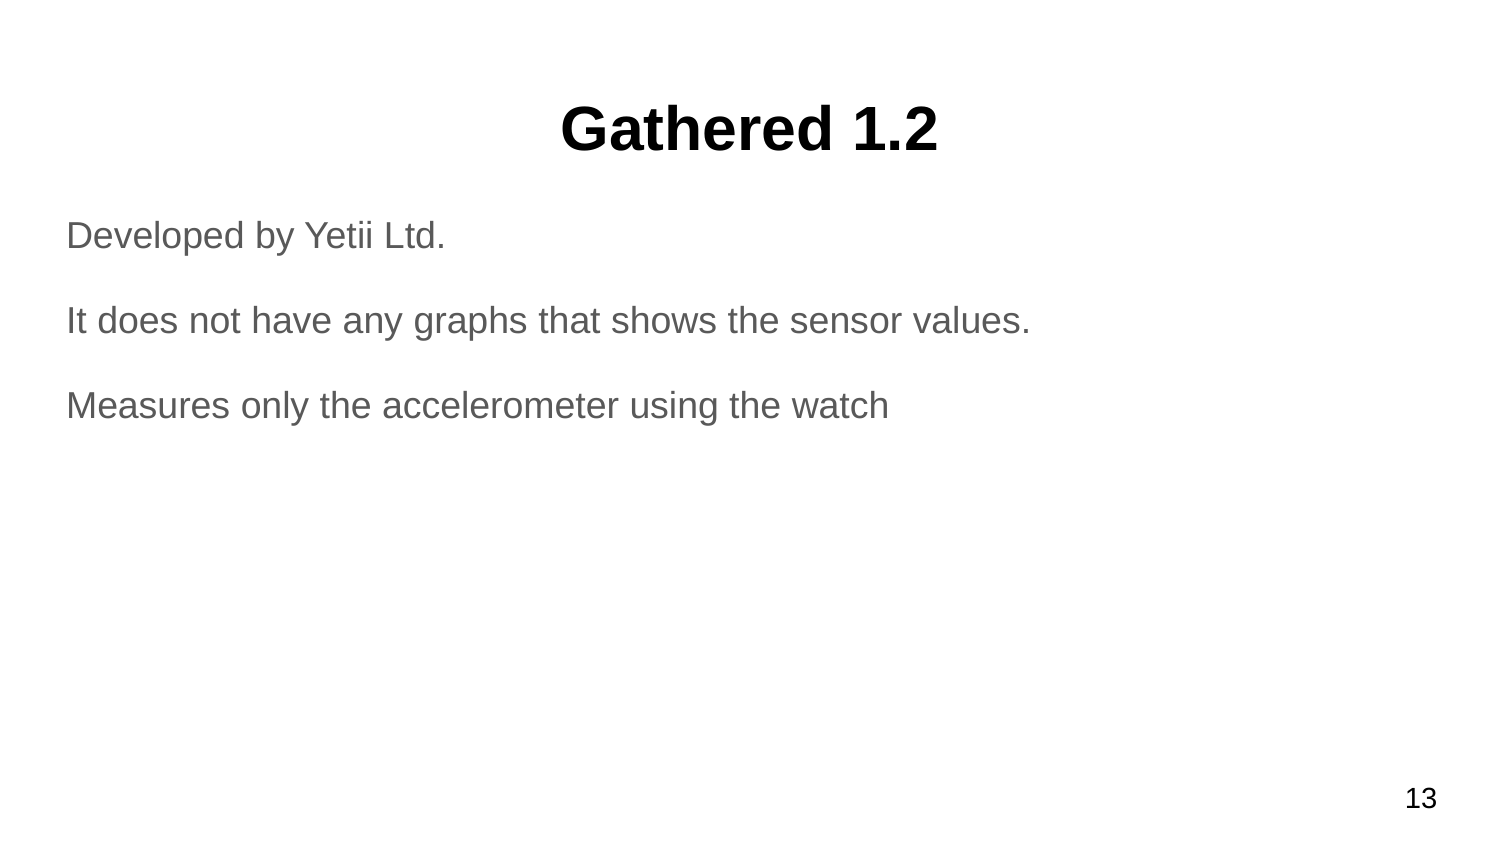

# Gathered 1.2
Developed by Yetii Ltd.
It does not have any graphs that shows the sensor values.
Measures only the accelerometer using the watch

13